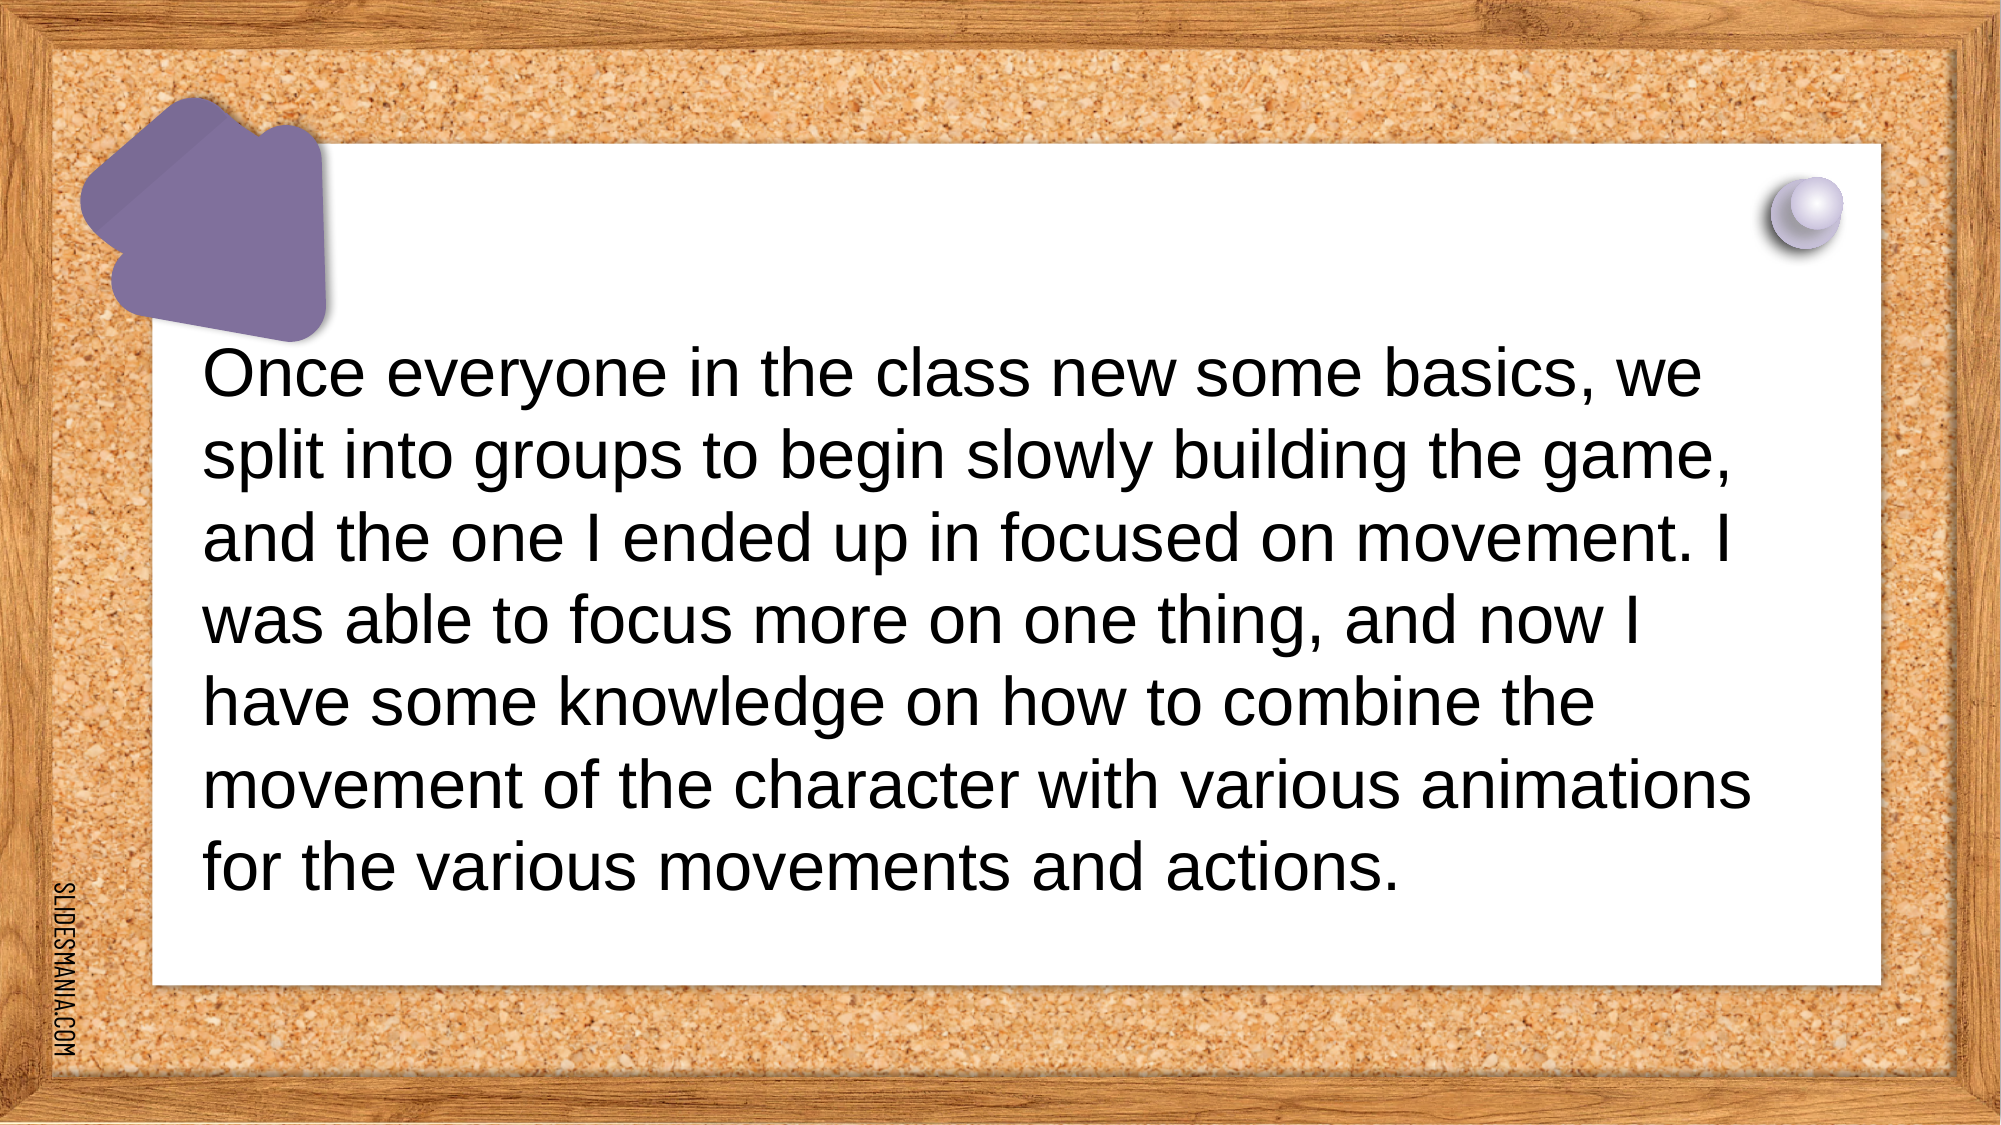

# Once everyone in the class new some basics, we split into groups to begin slowly building the game, and the one I ended up in focused on movement. I was able to focus more on one thing, and now I have some knowledge on how to combine the movement of the character with various animations for the various movements and actions.